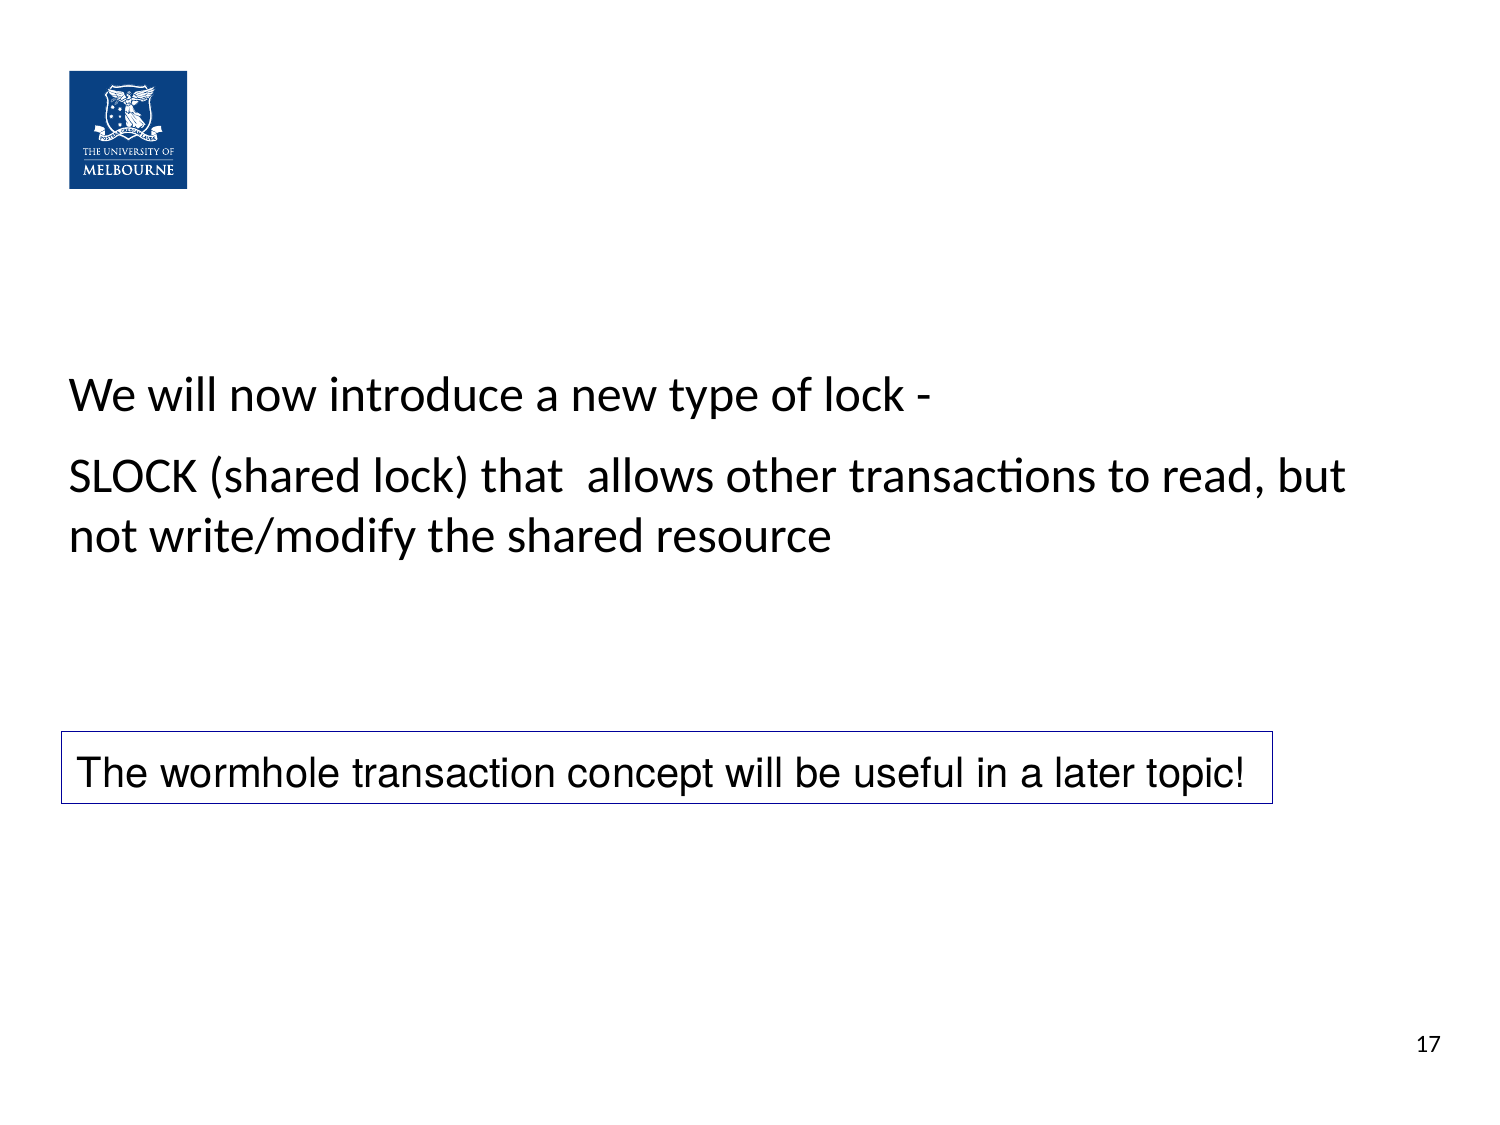

#
We will now introduce a new type of lock -
SLOCK (shared lock) that  allows other transactions to read, but not write/modify the shared resource
The wormhole transaction concept will be useful in a later topic!
17